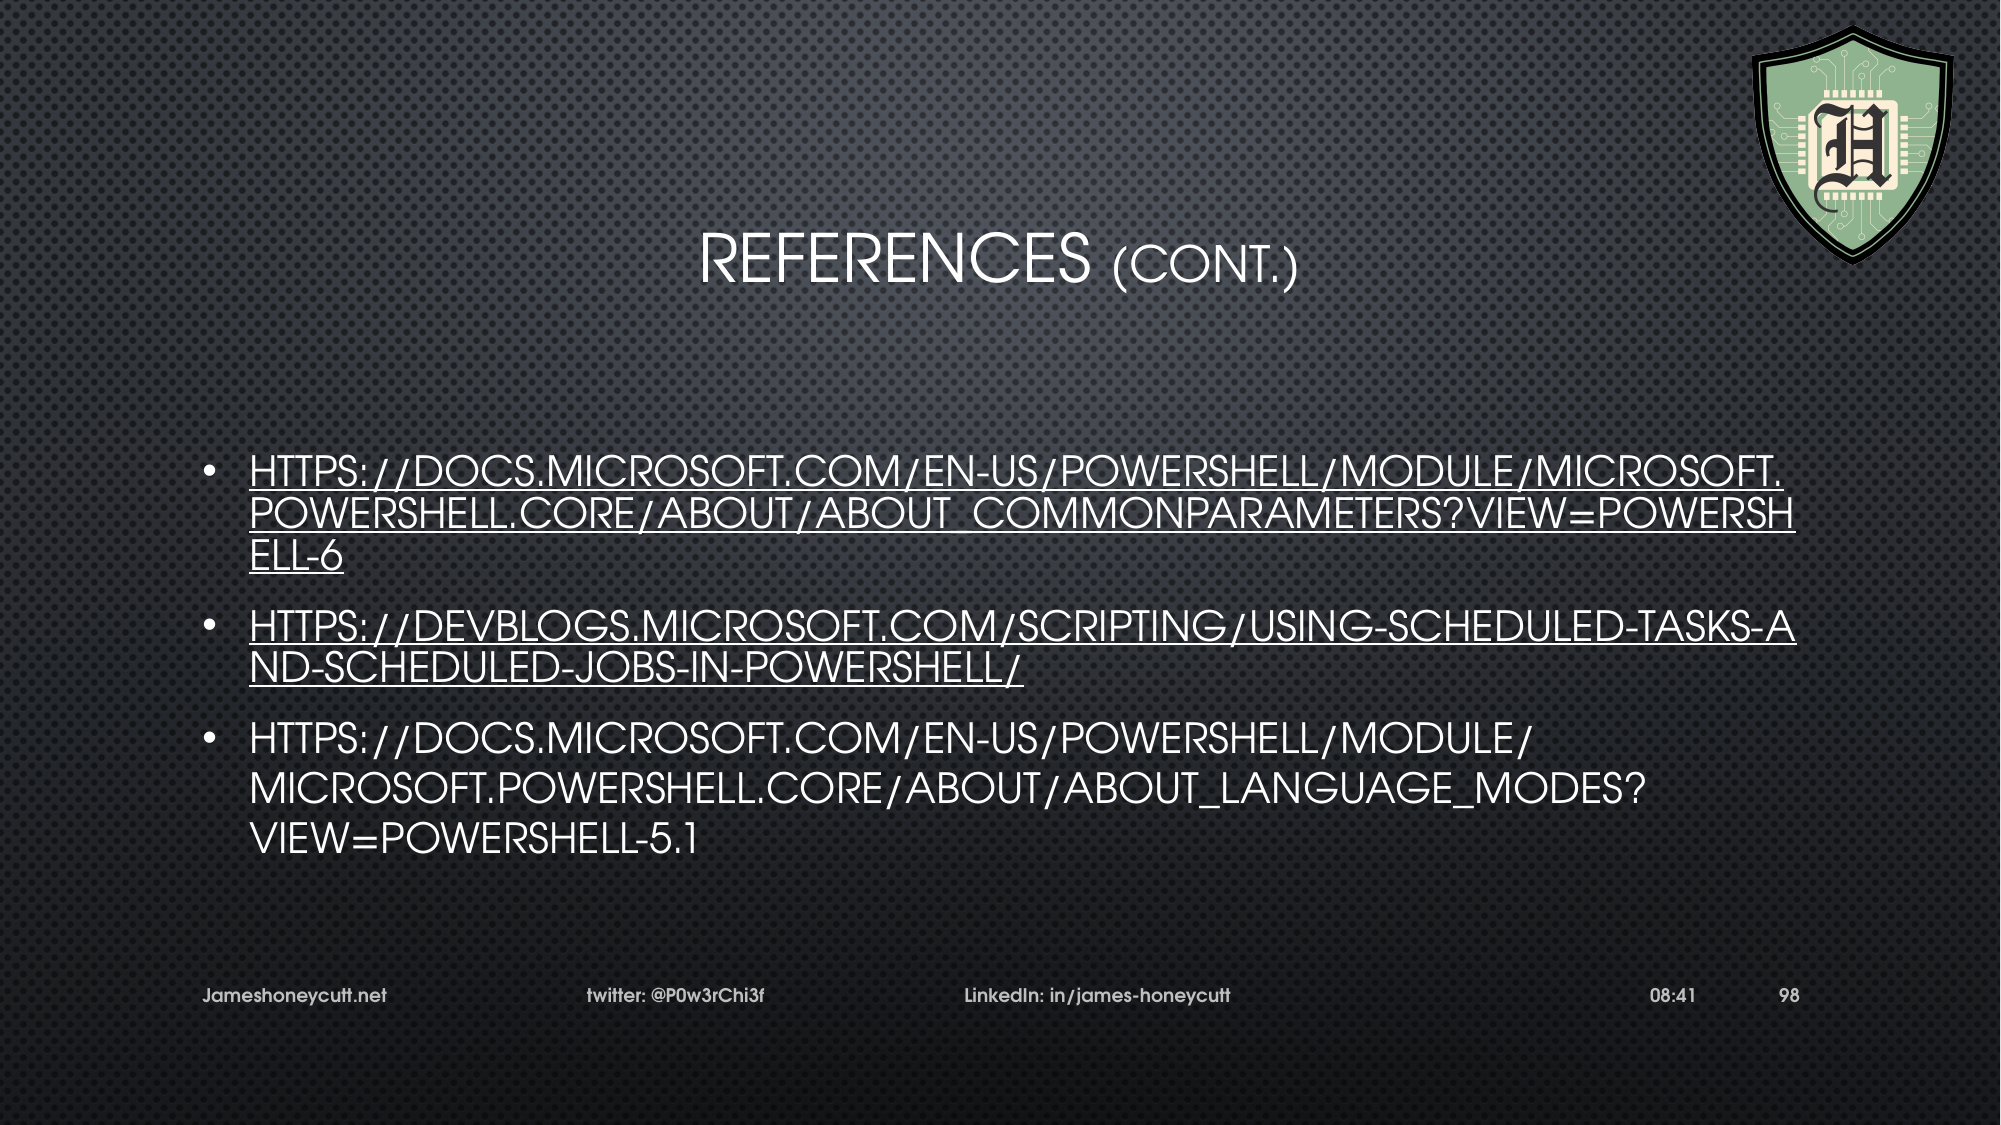

# References (cont.)
https://docs.microsoft.com/en-us/powershell/module/microsoft.powershell.core/about/about_commonparameters?view=powershell-6
https://devblogs.microsoft.com/scripting/using-scheduled-tasks-and-scheduled-jobs-in-powershell/
https://docs.microsoft.com/en-us/powershell/module/microsoft.powershell.core/about/about_language_modes?view=powershell-5.1

Jameshoneycutt.net                                      twitter: @P0w3rChi3f                                      LinkedIn: in/james-honeycutt
08:41
98